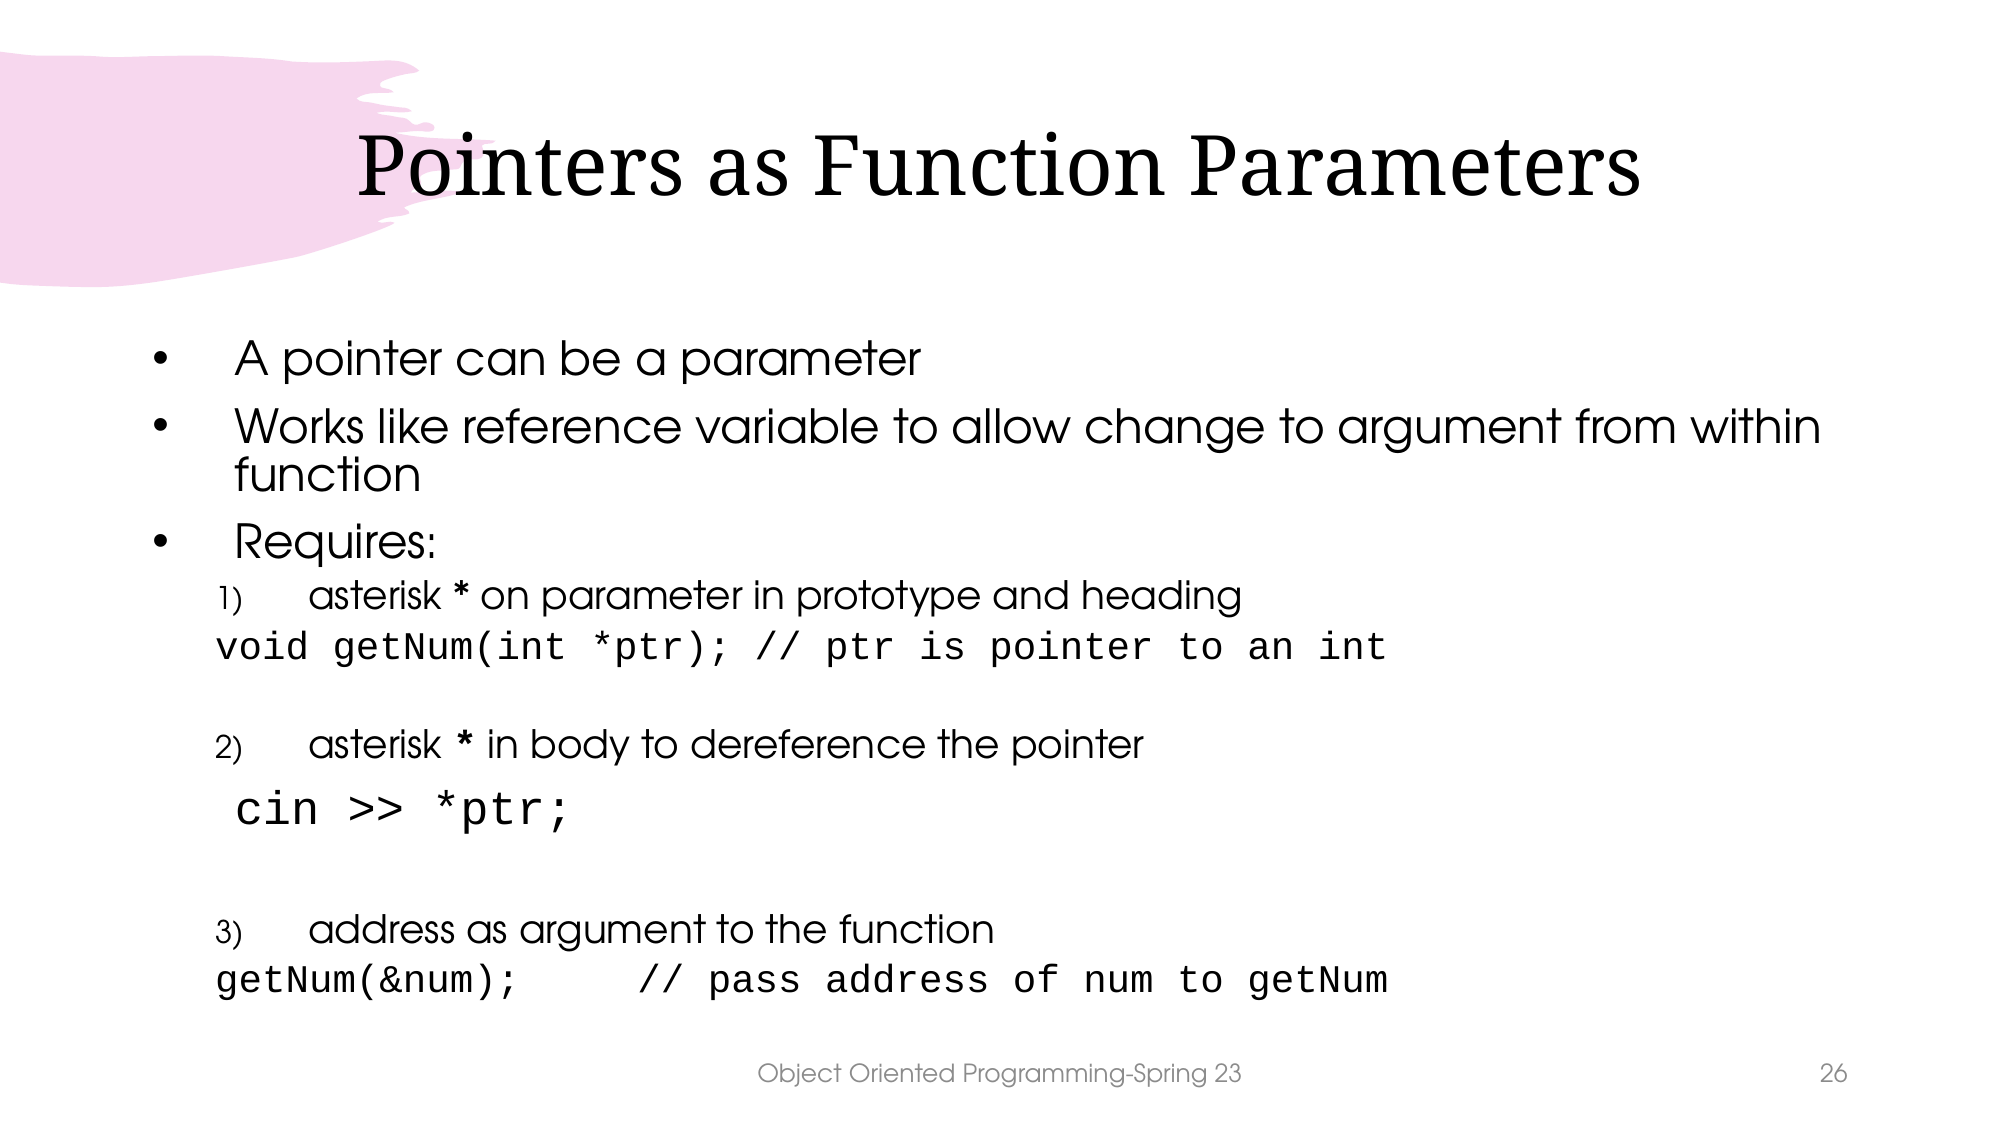

# Pointers as Function Parameters
A pointer can be a parameter
Works like reference variable to allow change to argument from within function
Requires:
 asterisk * on parameter in prototype and heading
void getNum(int *ptr); // ptr is pointer to an int

 asterisk * in body to dereference the pointer
	cin >> *ptr;

 address as argument to the function
getNum(&num);     // pass address of num to getNum

Object Oriented Programming-Spring 23
26